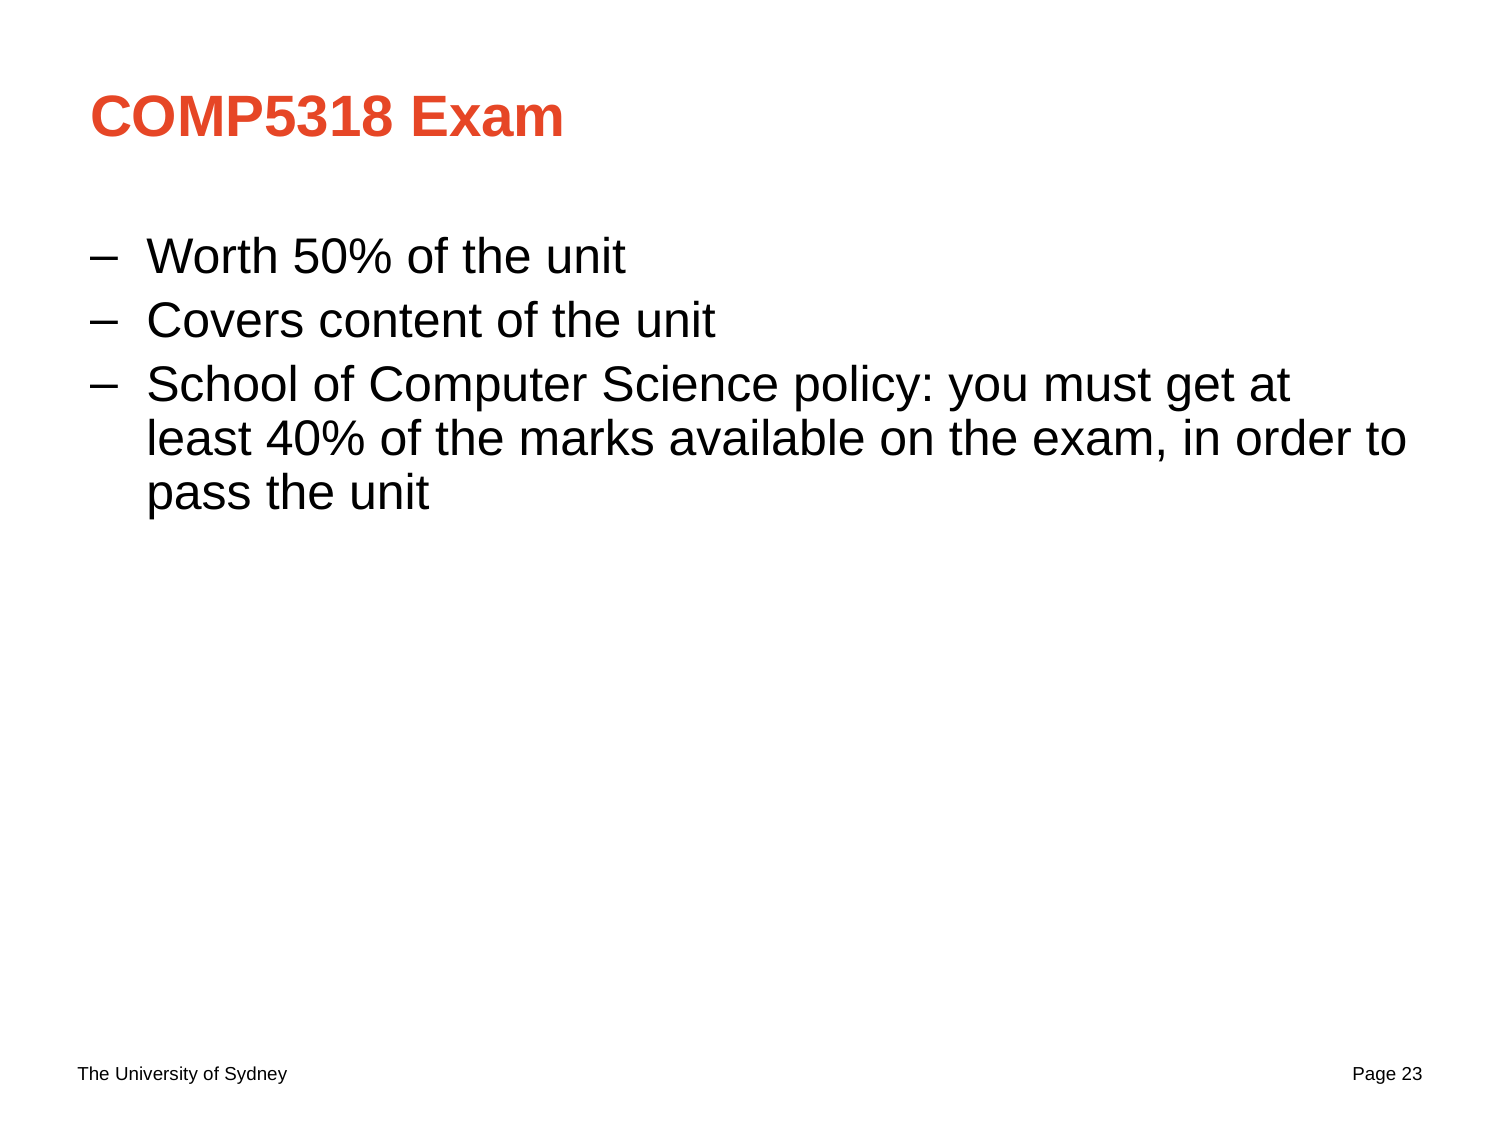

# COMP5318 Exam
Worth 50% of the unit
Covers content of the unit
School of Computer Science policy: you must get at least 40% of the marks available on the exam, in order to pass the unit